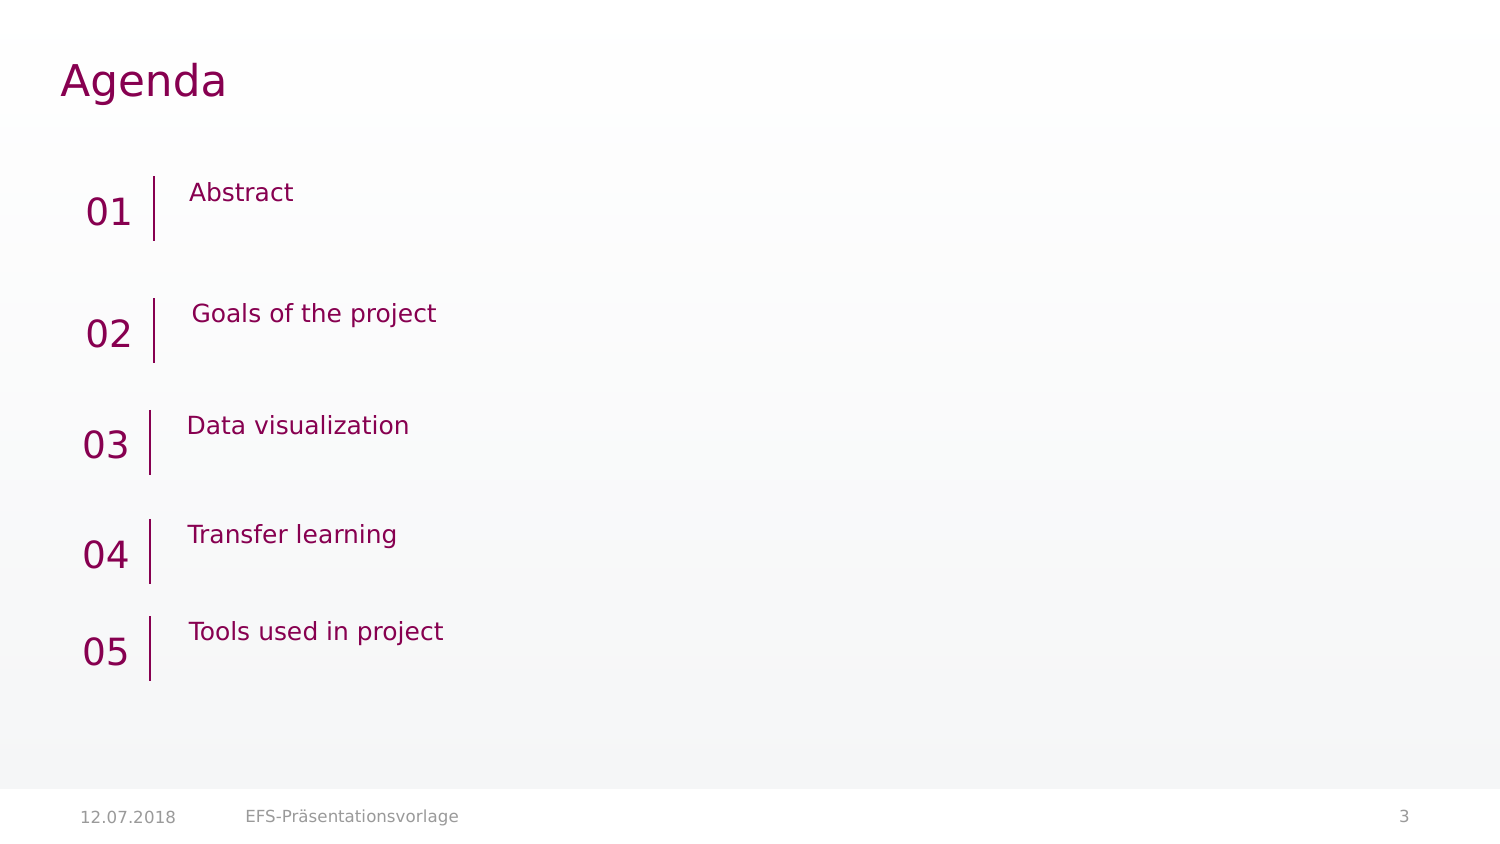

# Agenda
Abstract
01
Goals of the project
02
Data visualization
03
Transfer learning
04
Tools used in project
05
EFS-Präsentationsvorlage
3
12.07.2018